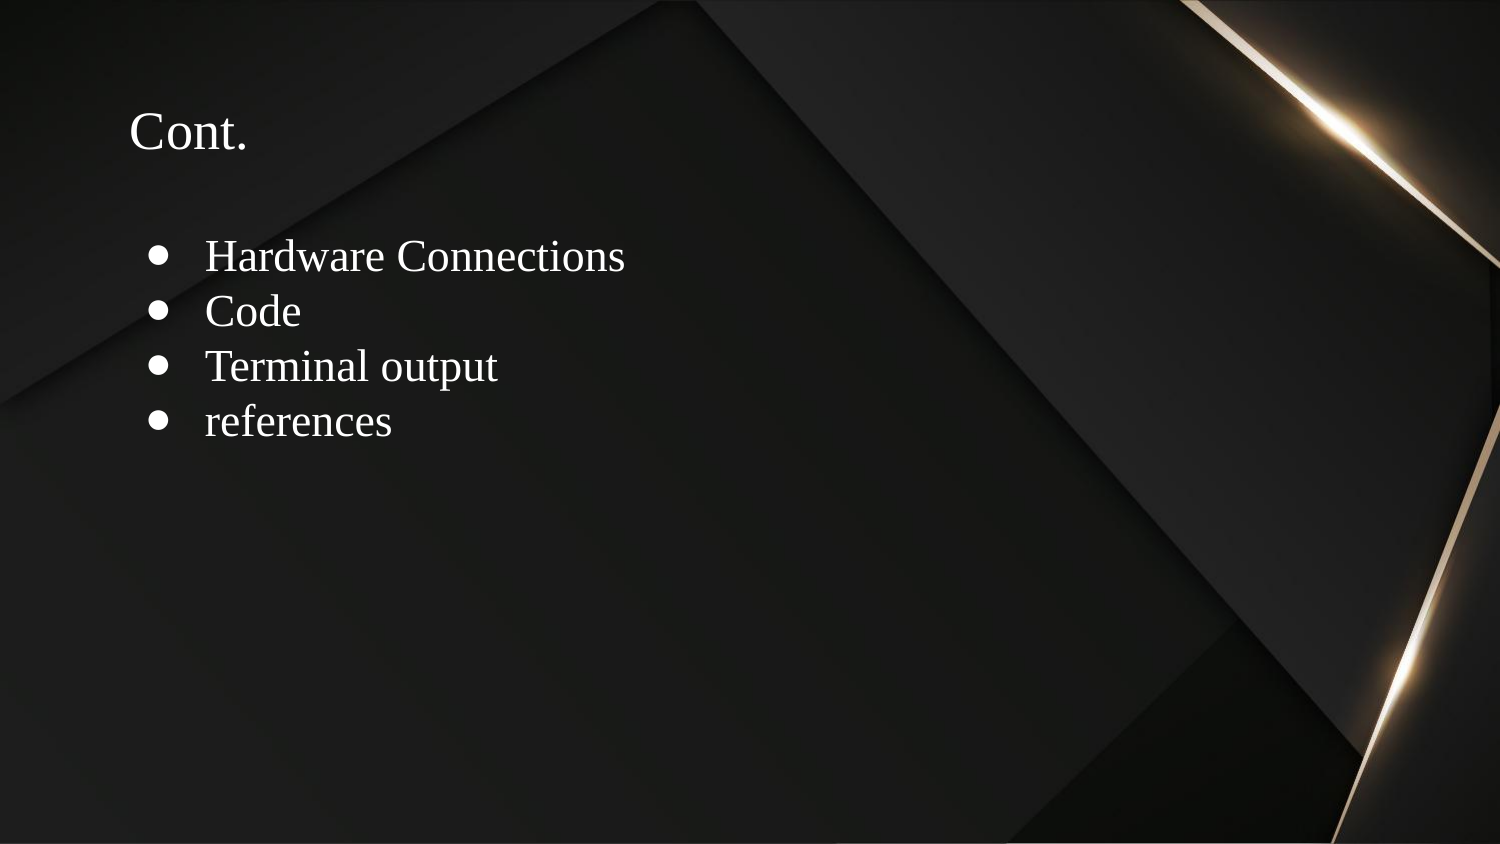

# Cont.
Hardware Connections
Code
Terminal output
references